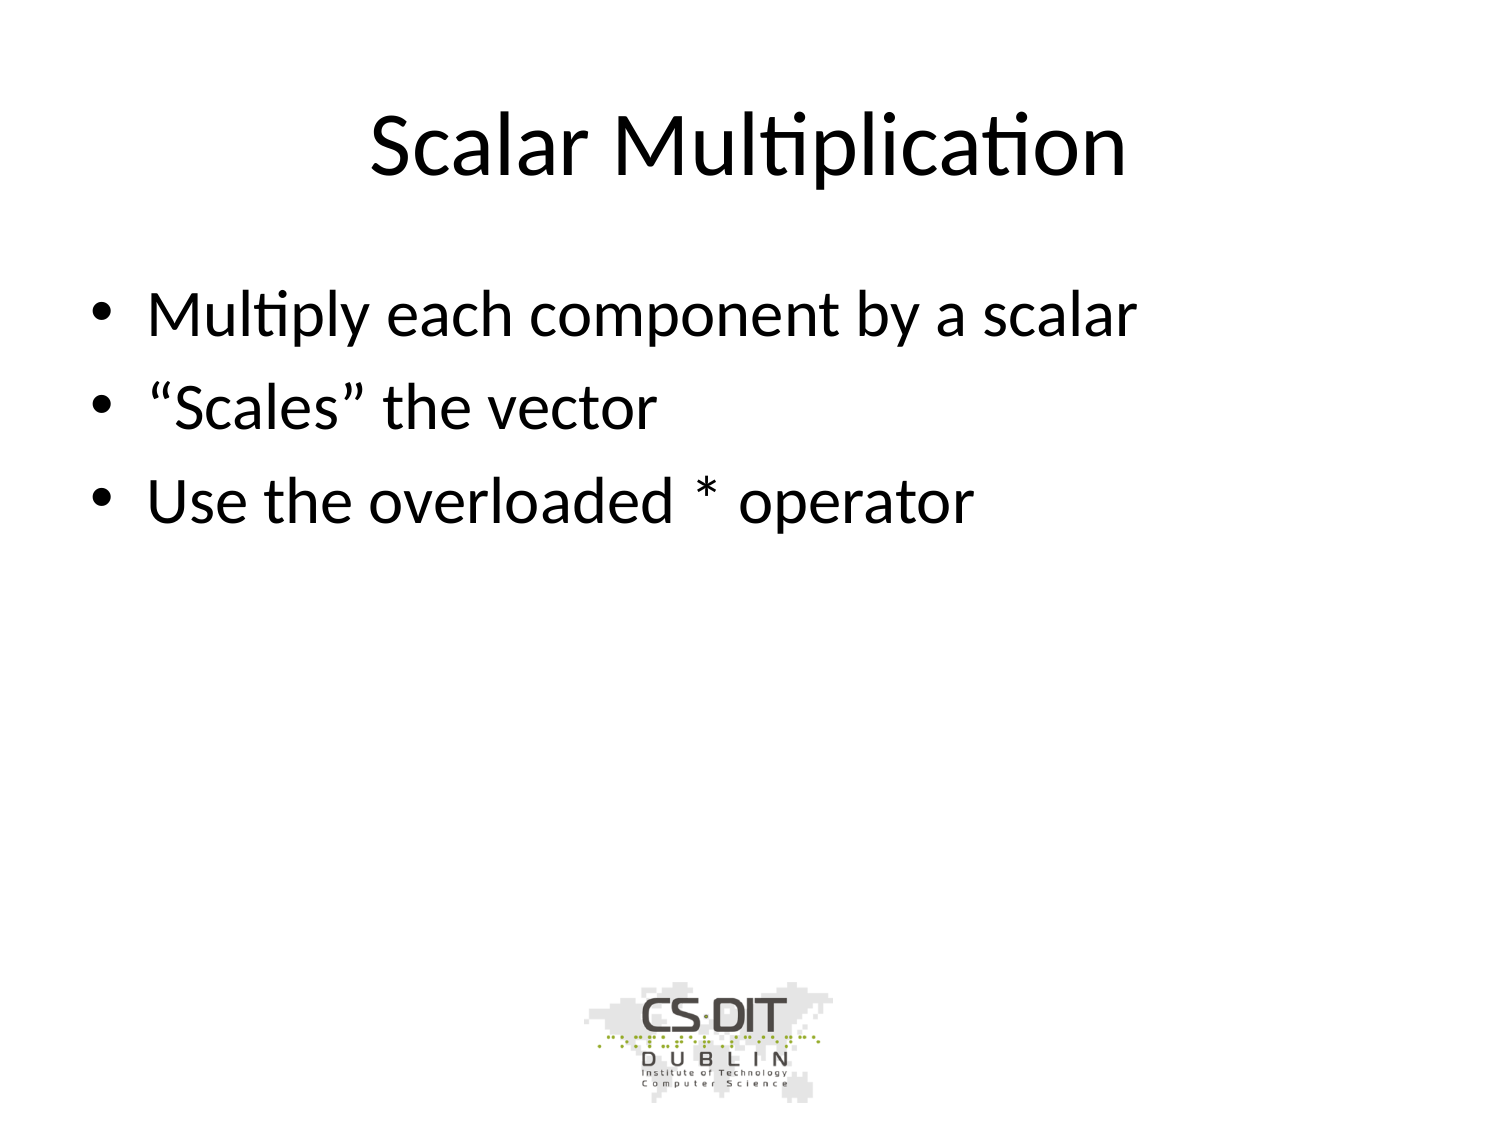

# Scalar Multiplication
Multiply each component by a scalar
“Scales” the vector
Use the overloaded * operator